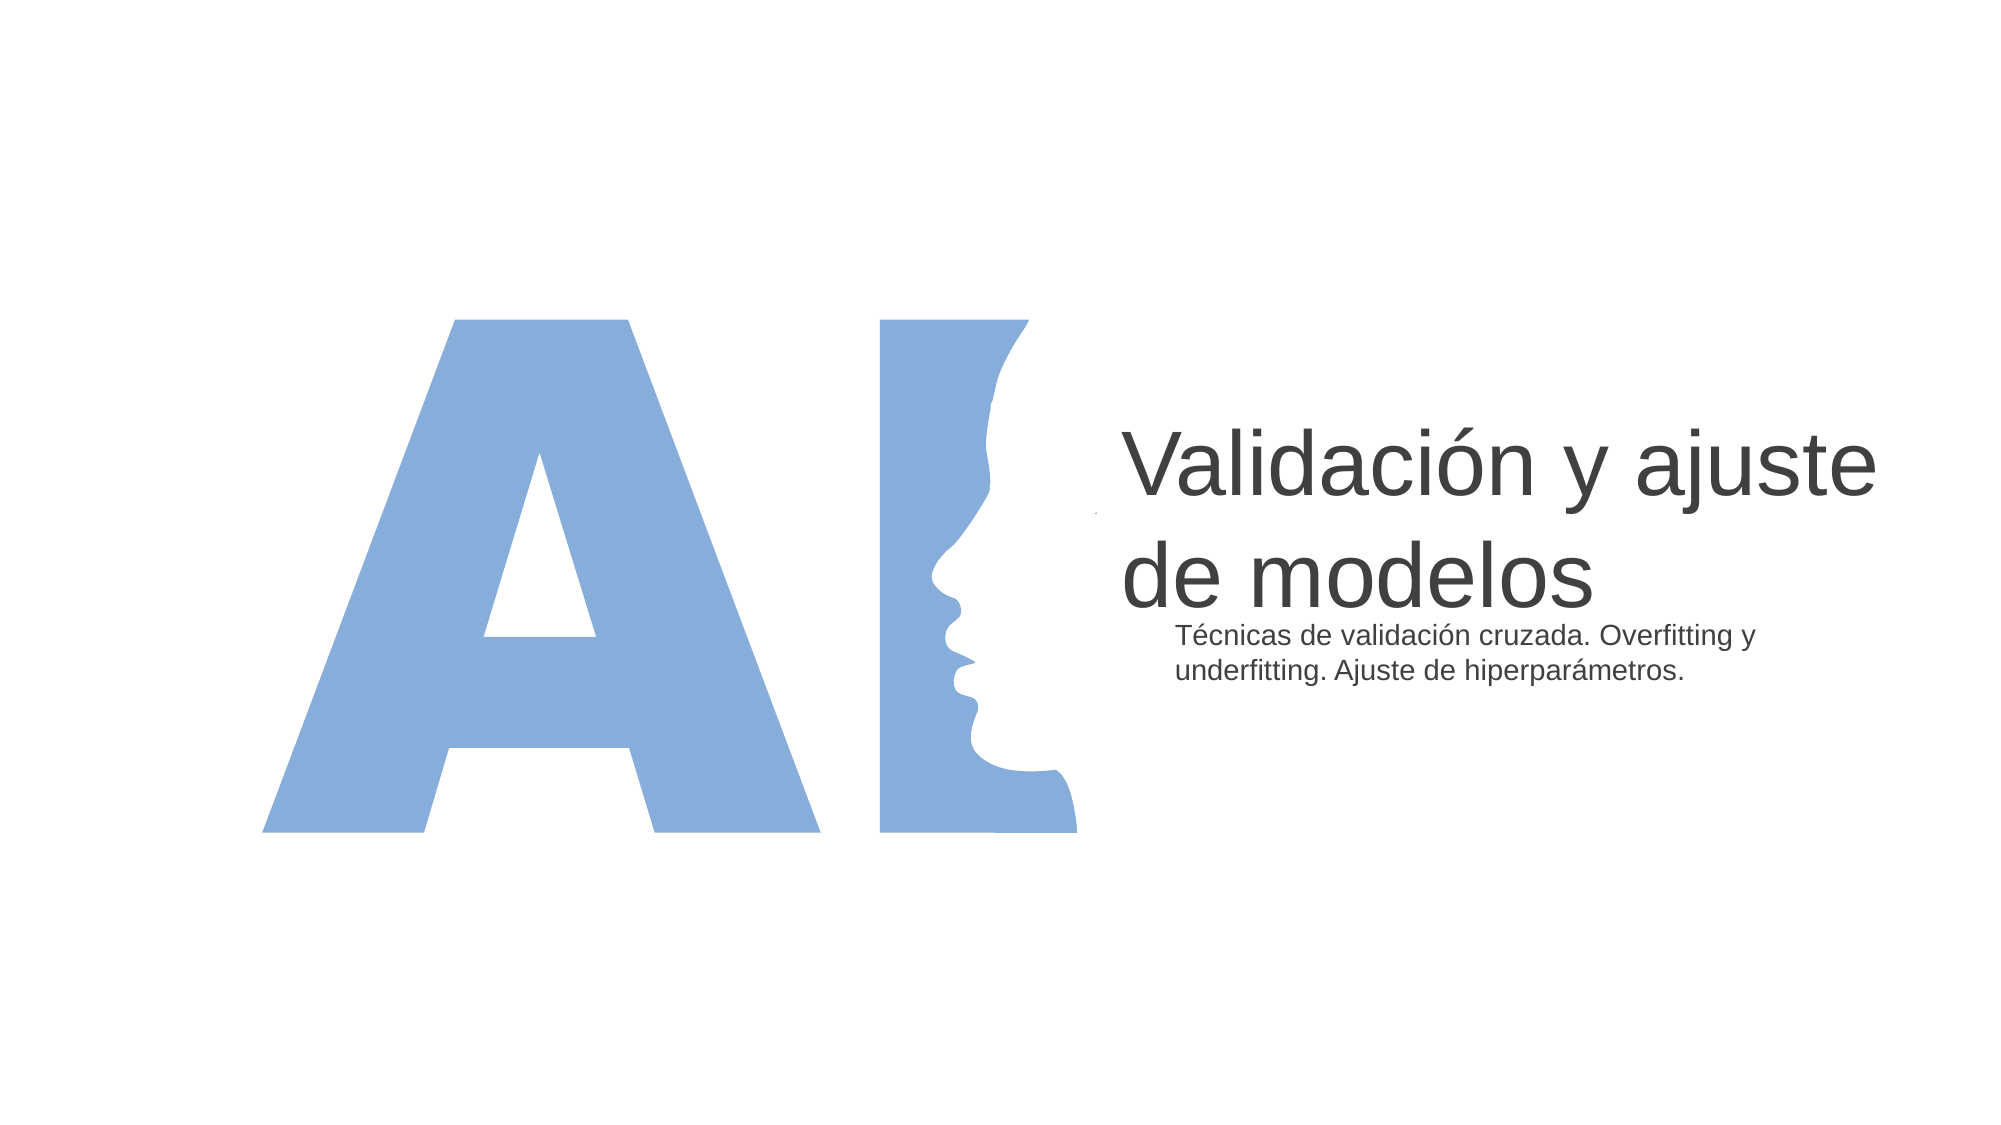

Validación y ajuste de modelos

Técnicas de validación cruzada. Overfitting y underfitting. Ajuste de hiperparámetros.